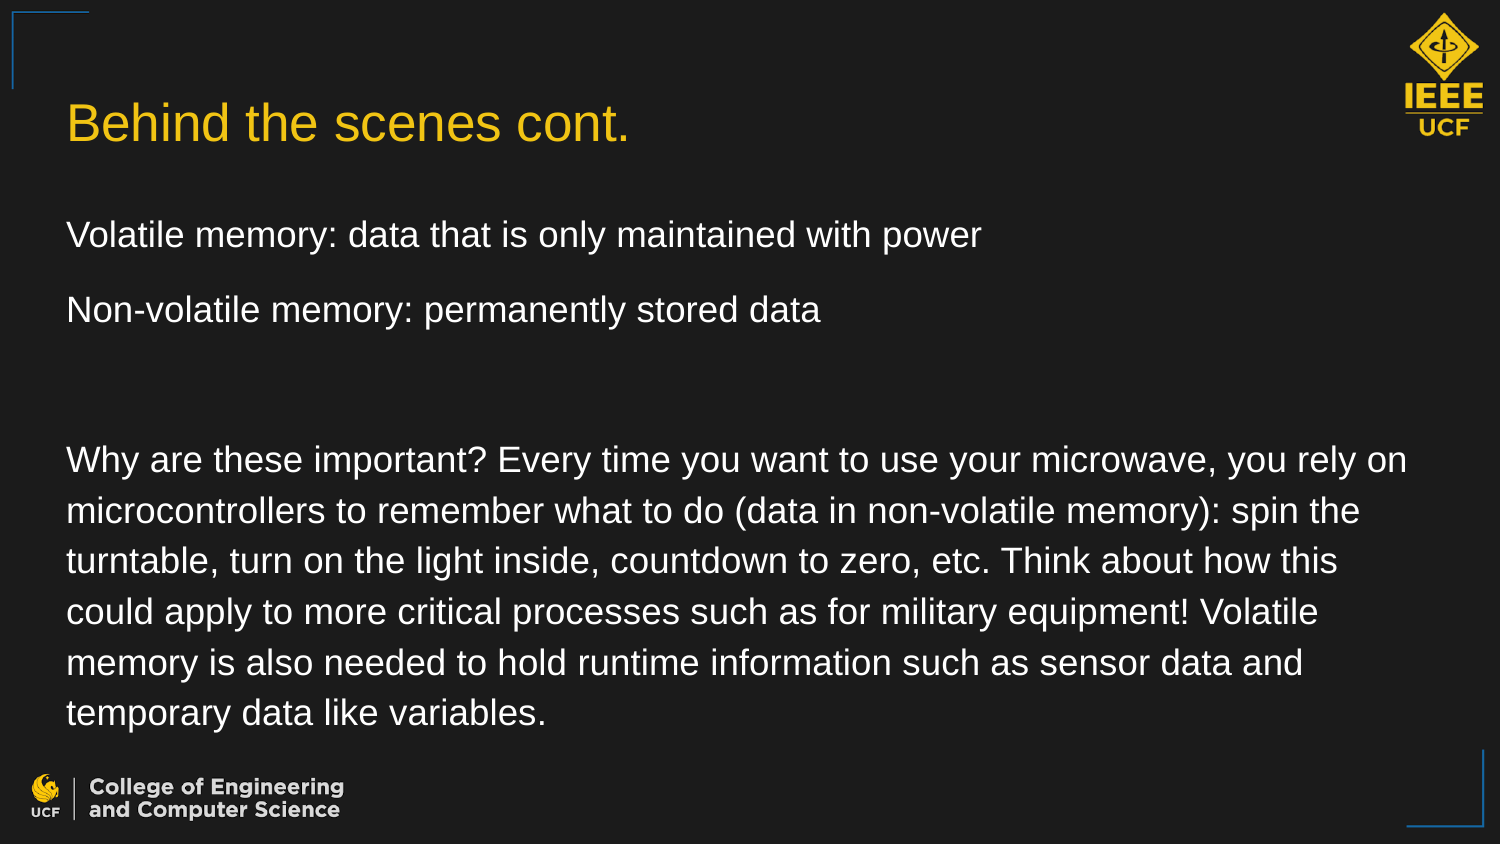

# Behind the scenes cont.
Volatile memory: data that is only maintained with power
Non-volatile memory: permanently stored data

Why are these important? Every time you want to use your microwave, you rely on microcontrollers to remember what to do (data in non-volatile memory): spin the turntable, turn on the light inside, countdown to zero, etc. Think about how this could apply to more critical processes such as for military equipment! Volatile memory is also needed to hold runtime information such as sensor data and temporary data like variables.